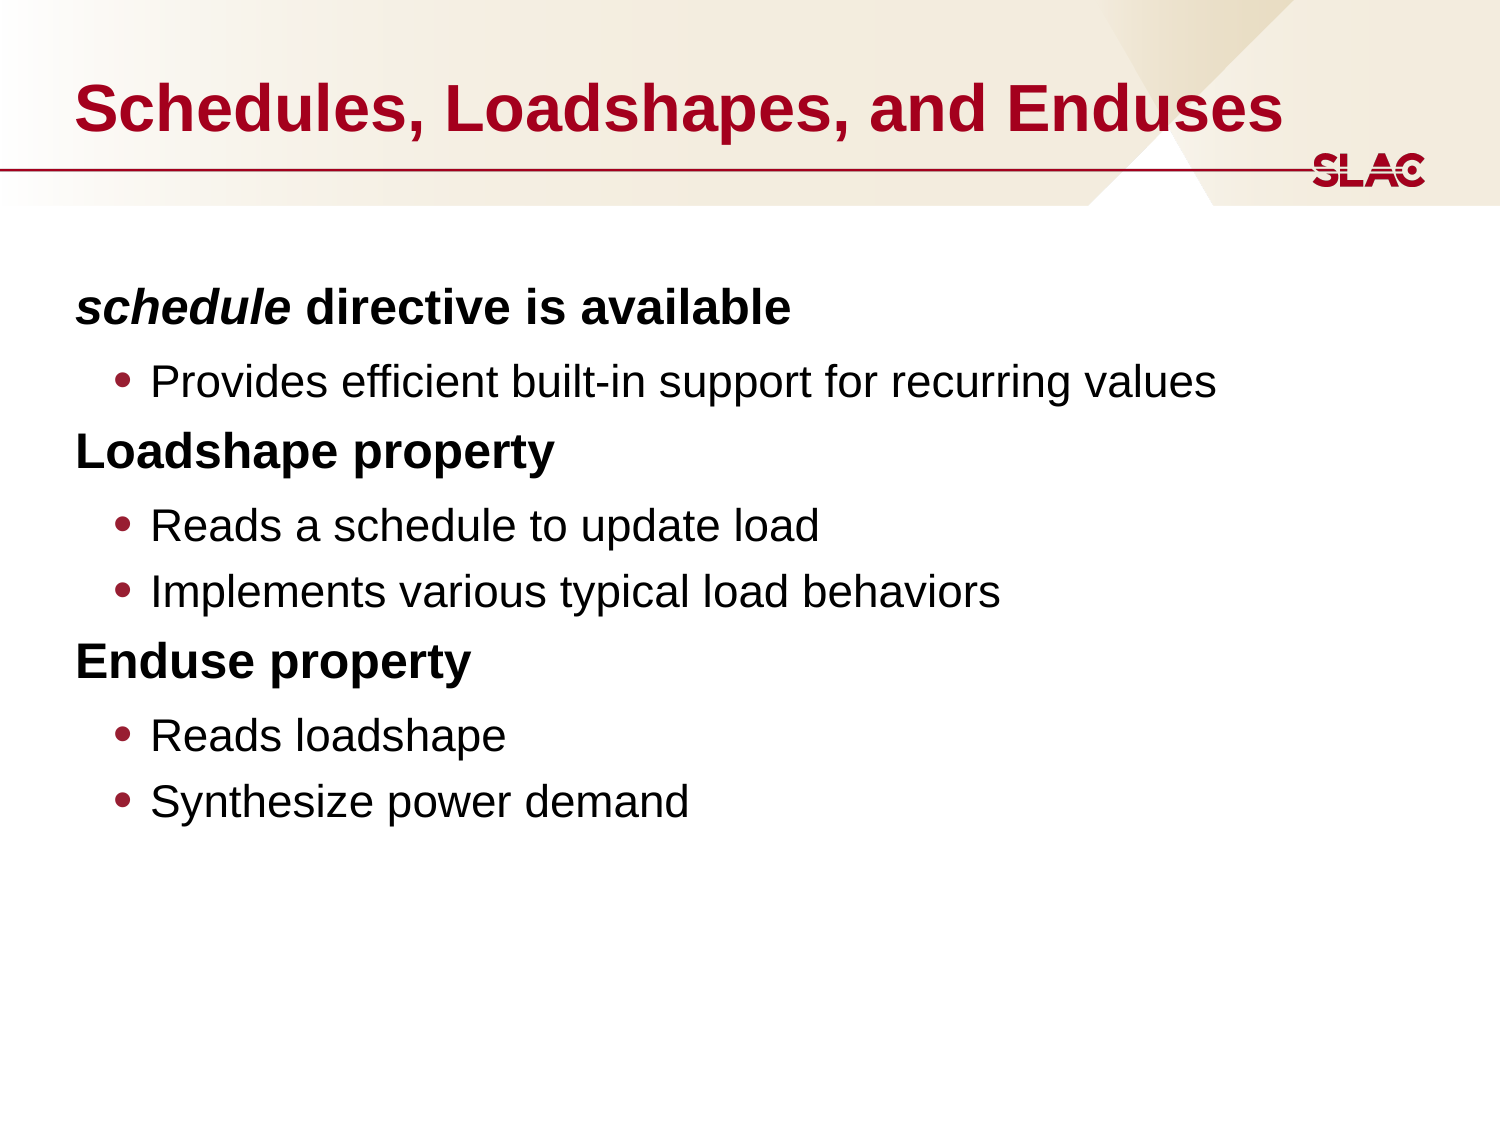

# Schedules, Loadshapes, and Enduses
schedule directive is available
Provides efficient built-in support for recurring values
Loadshape property
Reads a schedule to update load
Implements various typical load behaviors
Enduse property
Reads loadshape
Synthesize power demand